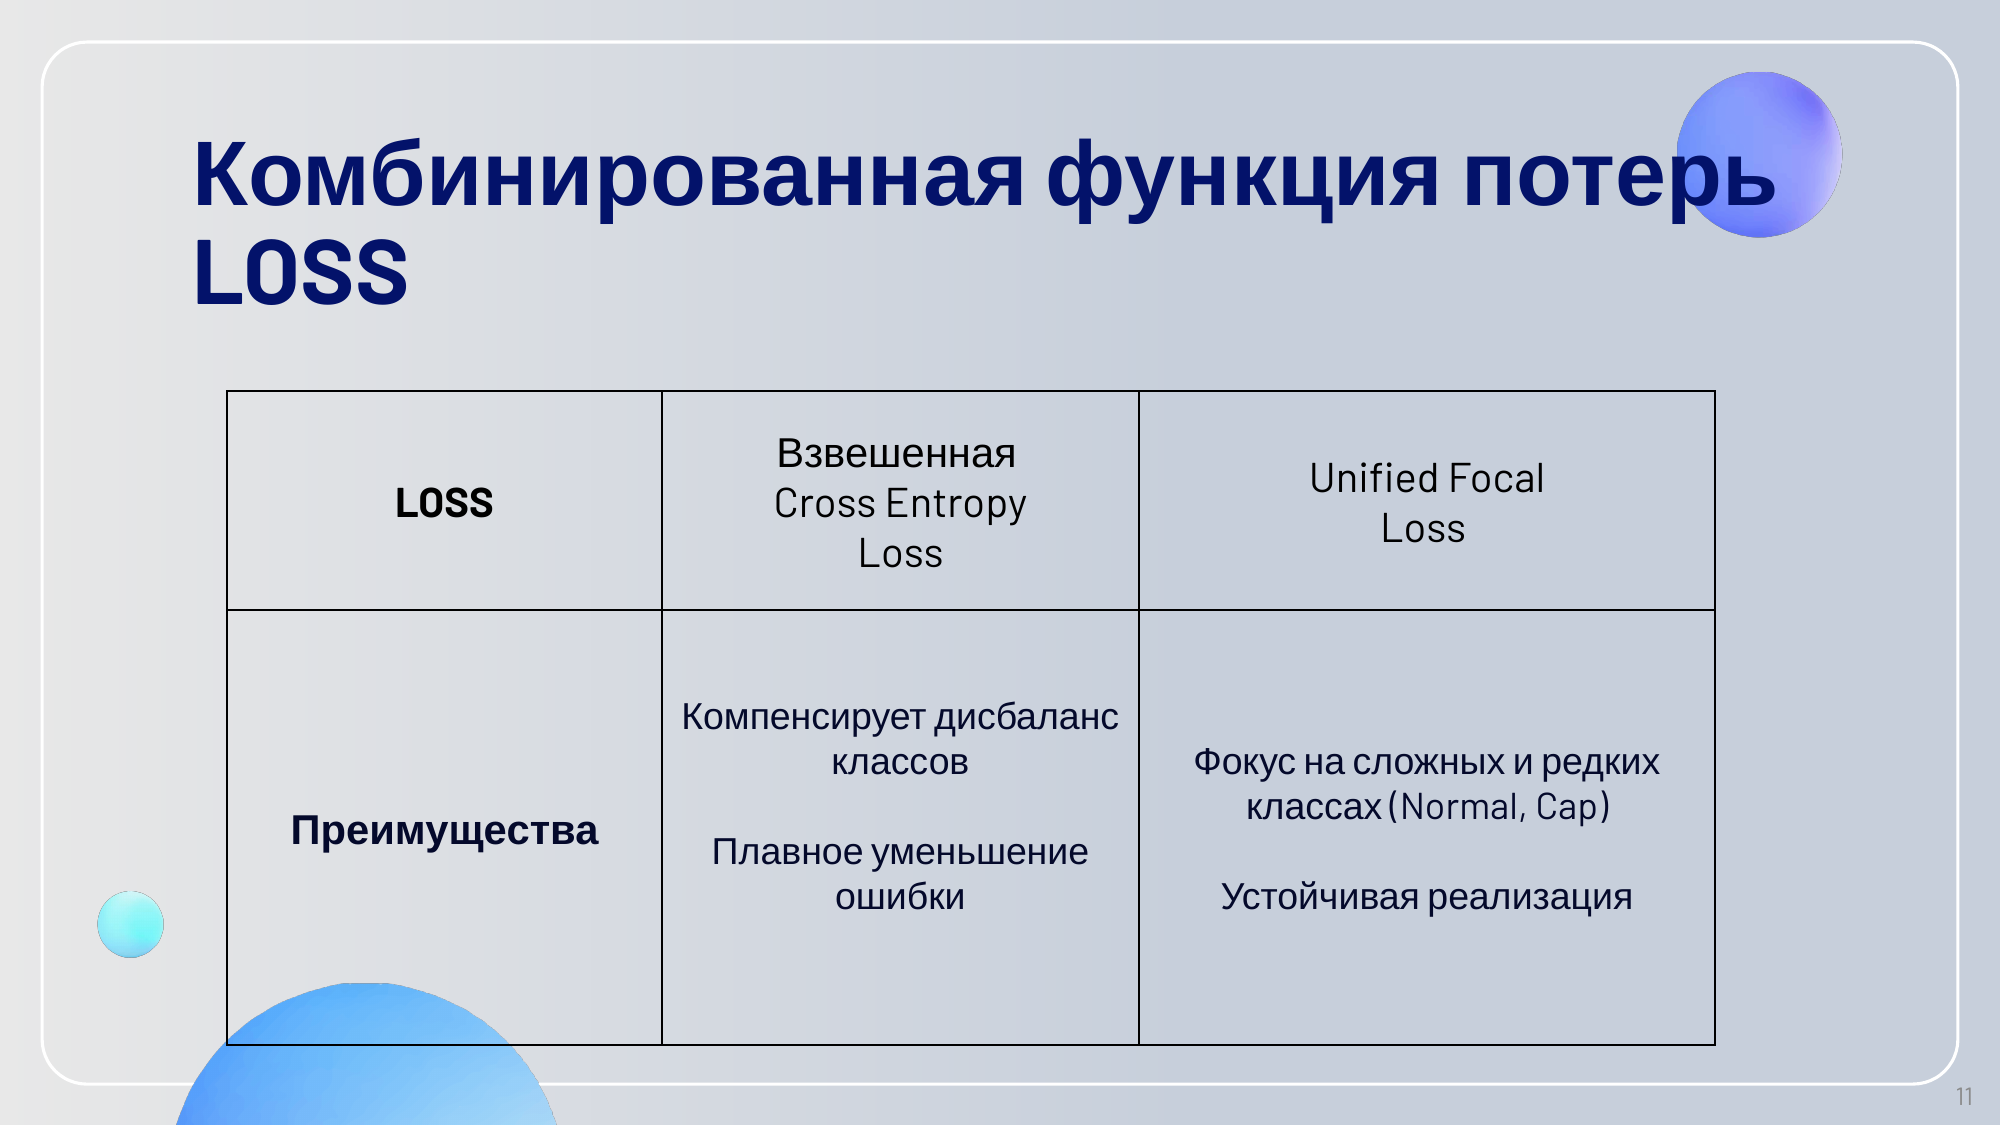

# Комбинированная функция потерь LOSS
| LOSS | Взвешенная Cross Entropy Loss | Unified Focal Loss |
| --- | --- | --- |
| Преимущества | Компенсирует дисбаланс классов Плавное уменьшение ошибки | Фокус на сложных и редких классах (Normal, Cap) Устойчивая реализация |
11